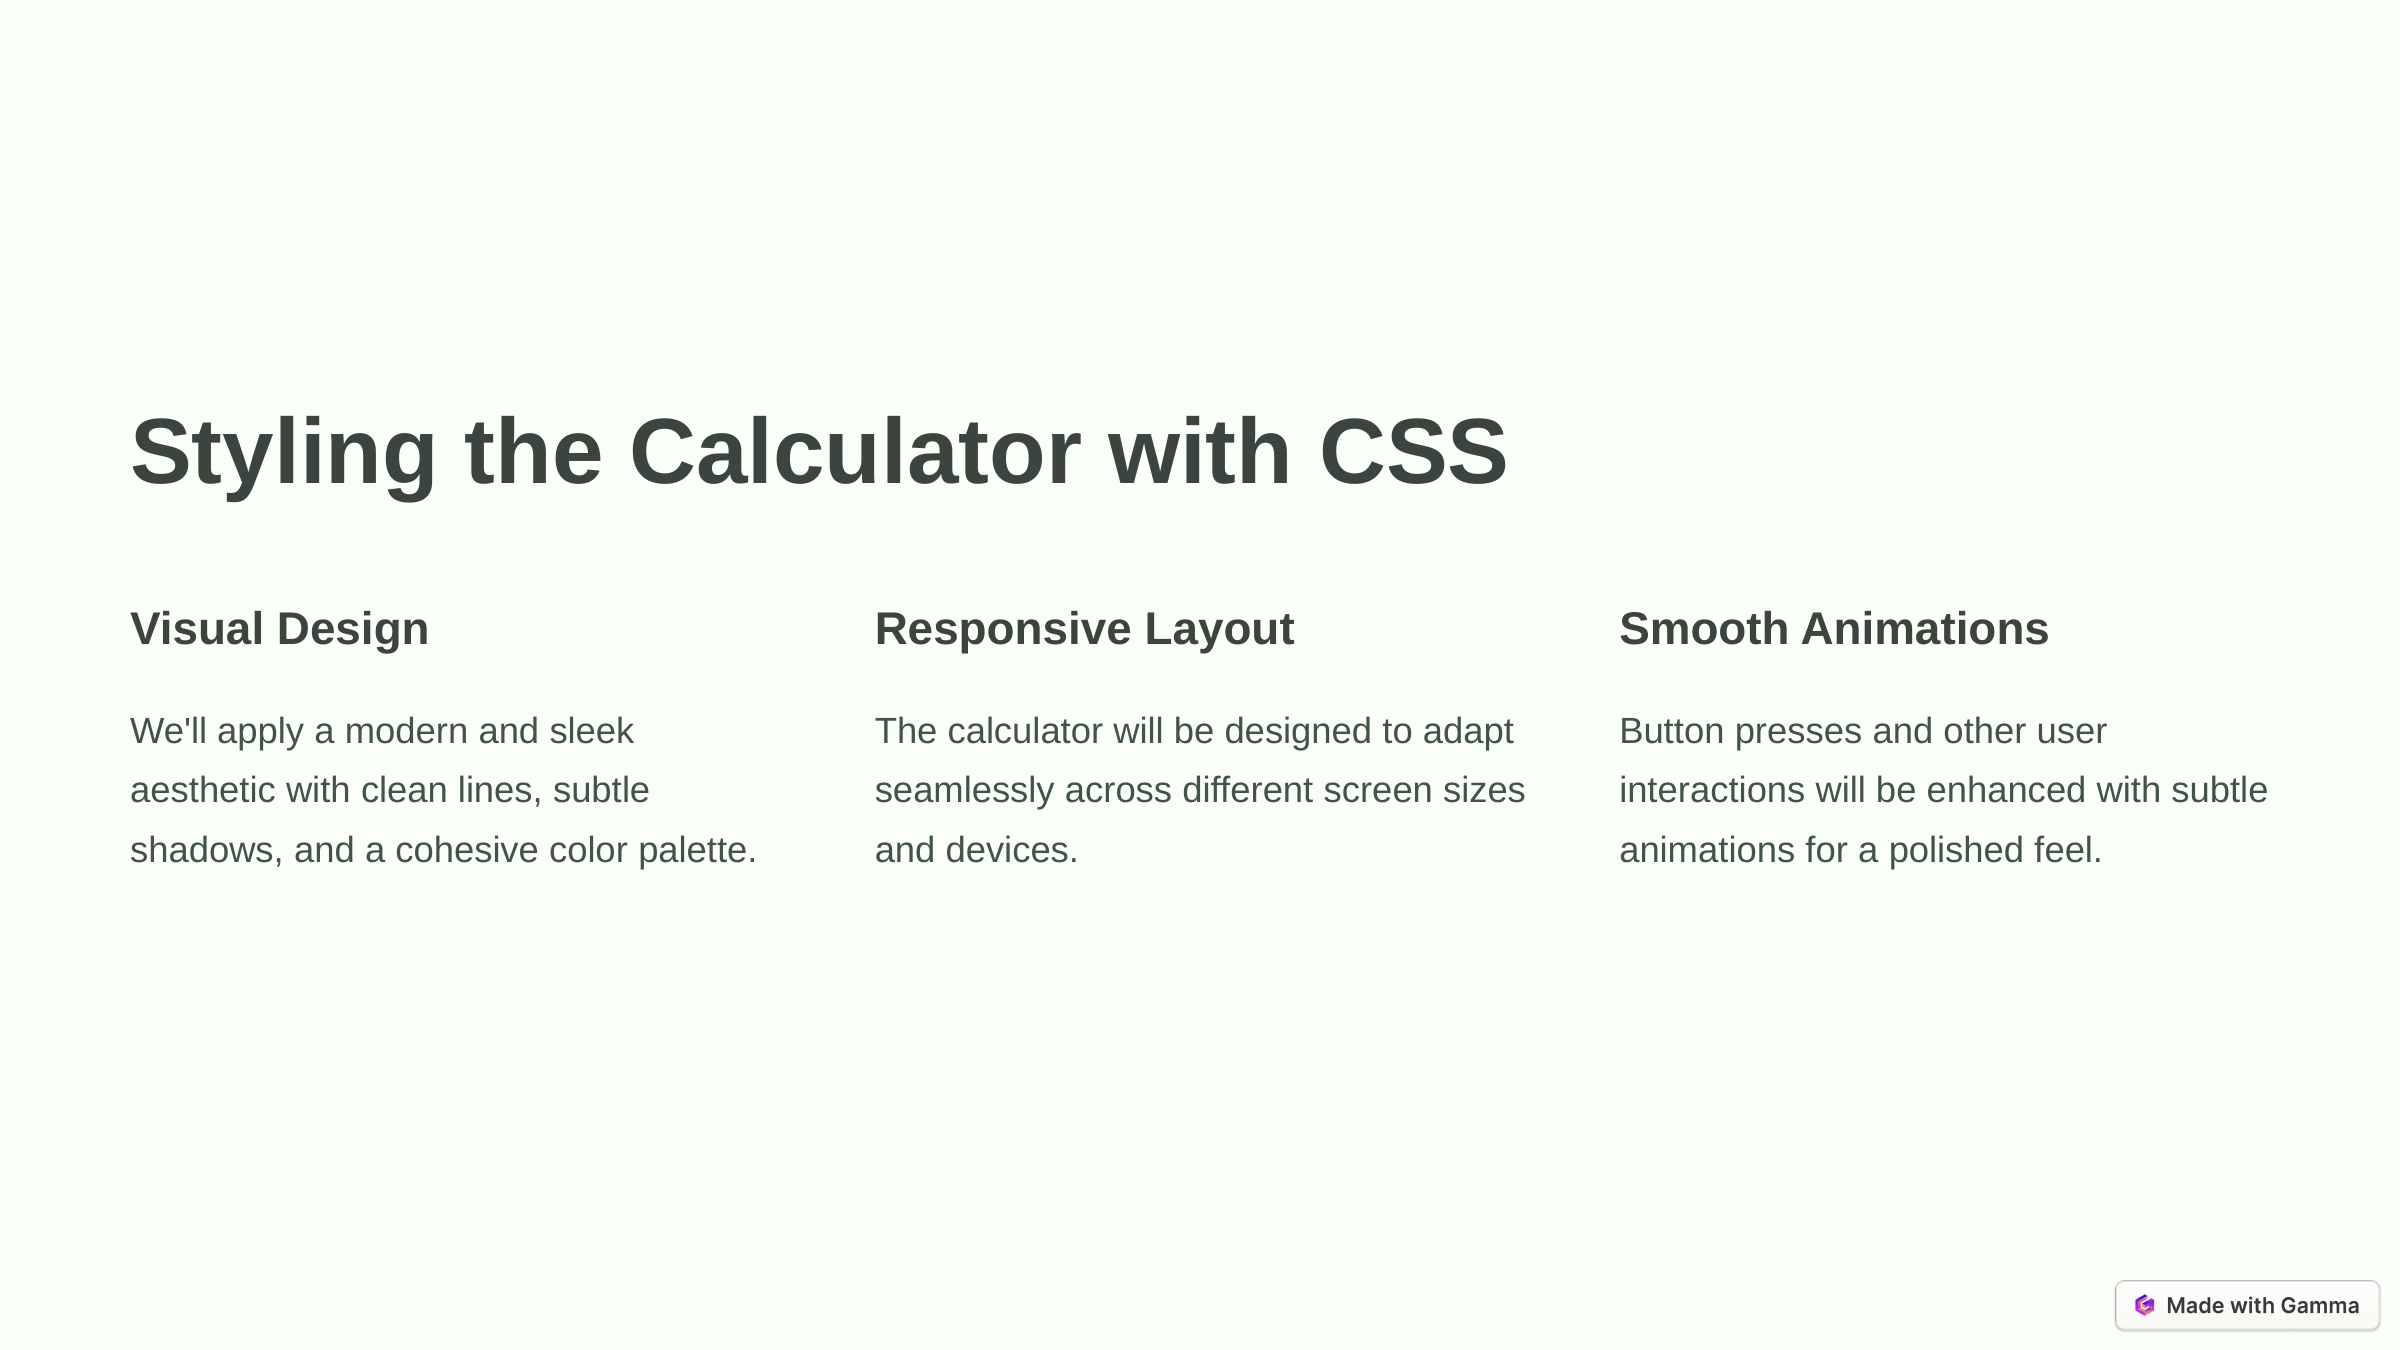

Styling the Calculator with CSS
Visual Design
Responsive Layout
Smooth Animations
We'll apply a modern and sleek aesthetic with clean lines, subtle shadows, and a cohesive color palette.
The calculator will be designed to adapt seamlessly across different screen sizes and devices.
Button presses and other user interactions will be enhanced with subtle animations for a polished feel.